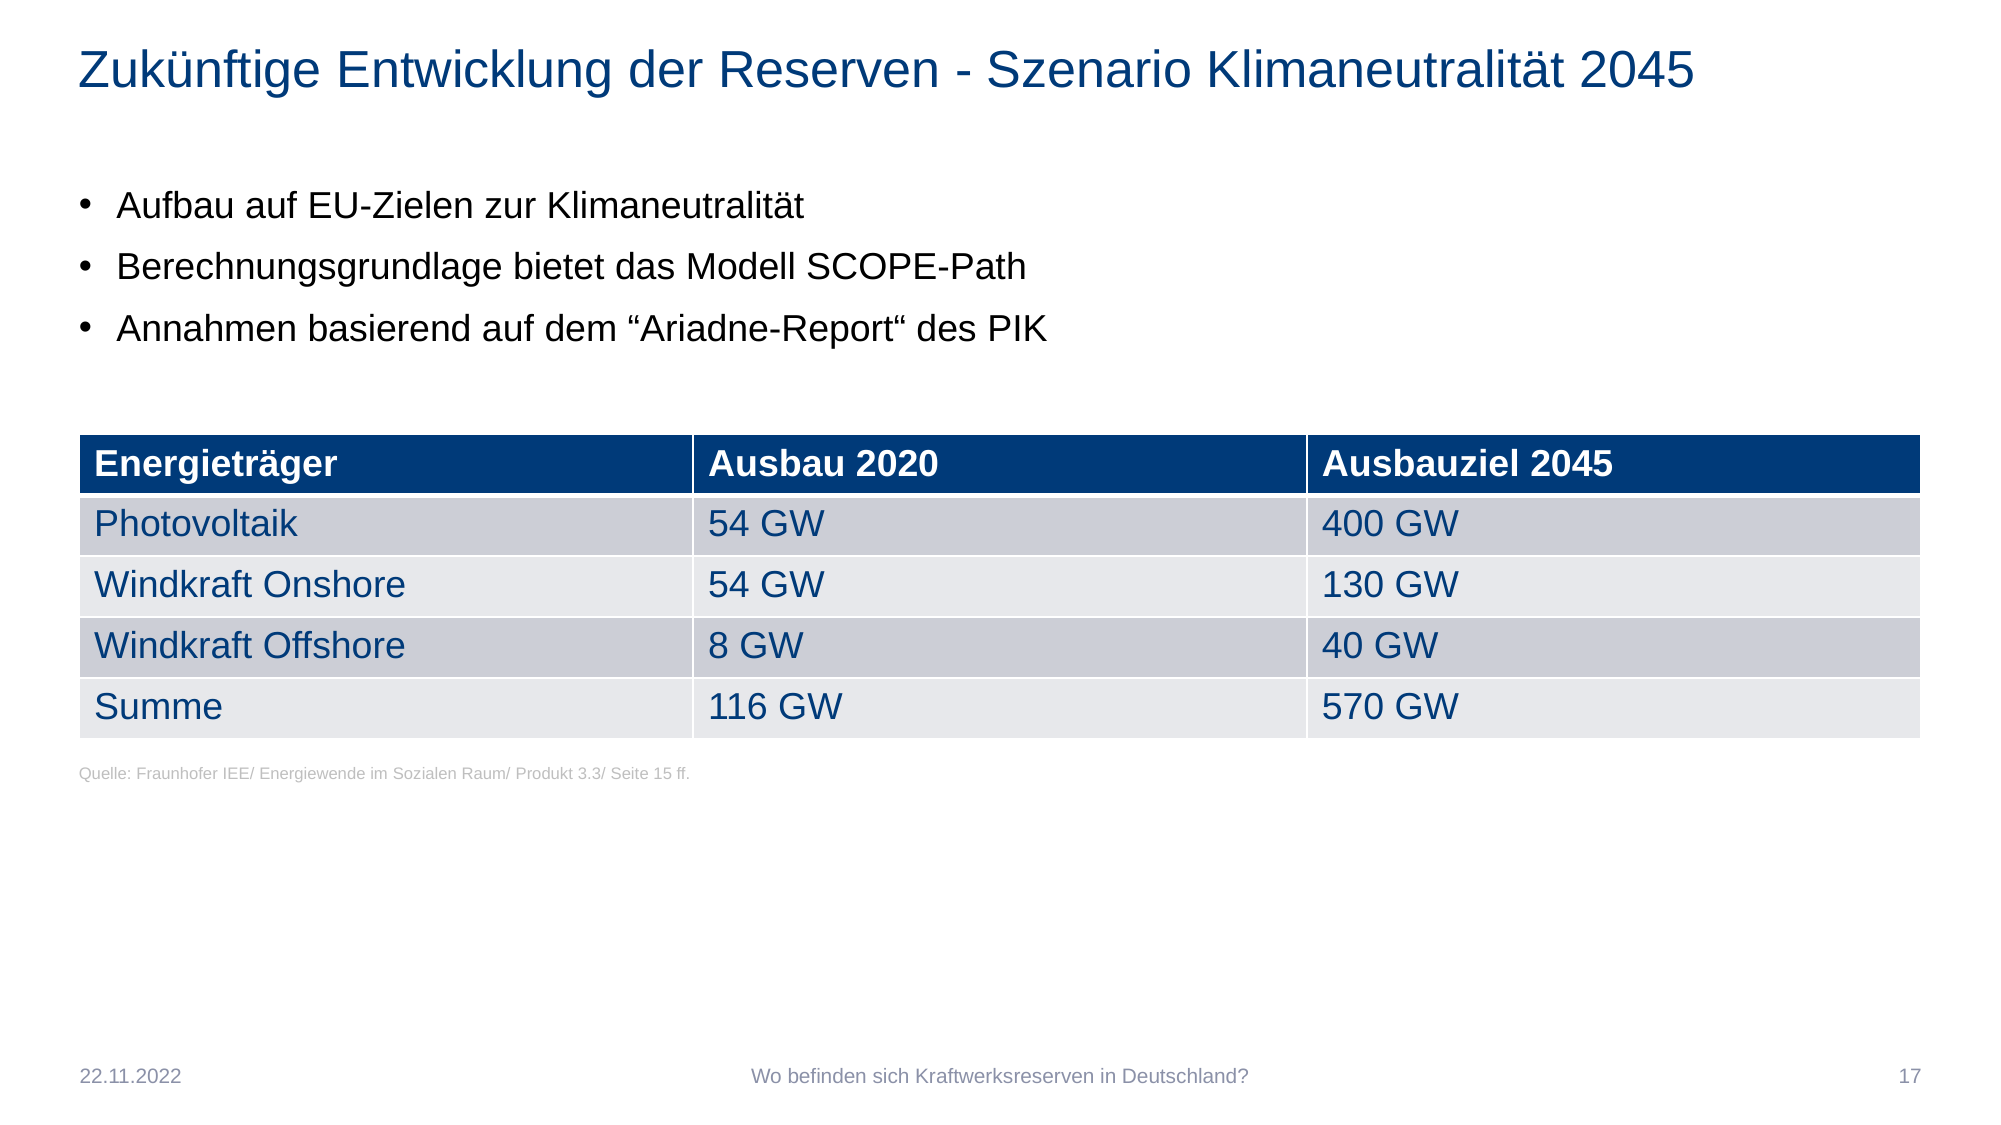

# Zukünftige Entwicklung der Reserven - Szenario Klimaneutralität 2045
Aufbau auf EU-Zielen zur Klimaneutralität
Berechnungsgrundlage bietet das Modell SCOPE-Path
Annahmen basierend auf dem “Ariadne-Report“ des PIK

| Energieträger | Ausbau 2020 | Ausbauziel 2045 |
| --- | --- | --- |
| Photovoltaik | 54 GW | 400 GW |
| Windkraft Onshore | 54 GW | 130 GW |
| Windkraft Offshore | 8 GW | 40 GW |
| Summe | 116 GW | 570 GW |
Quelle: Fraunhofer IEE/ Energiewende im Sozialen Raum/ Produkt 3.3/ Seite 15 ff.
22.11.2022
Wo befinden sich Kraftwerksreserven in Deutschland?
17